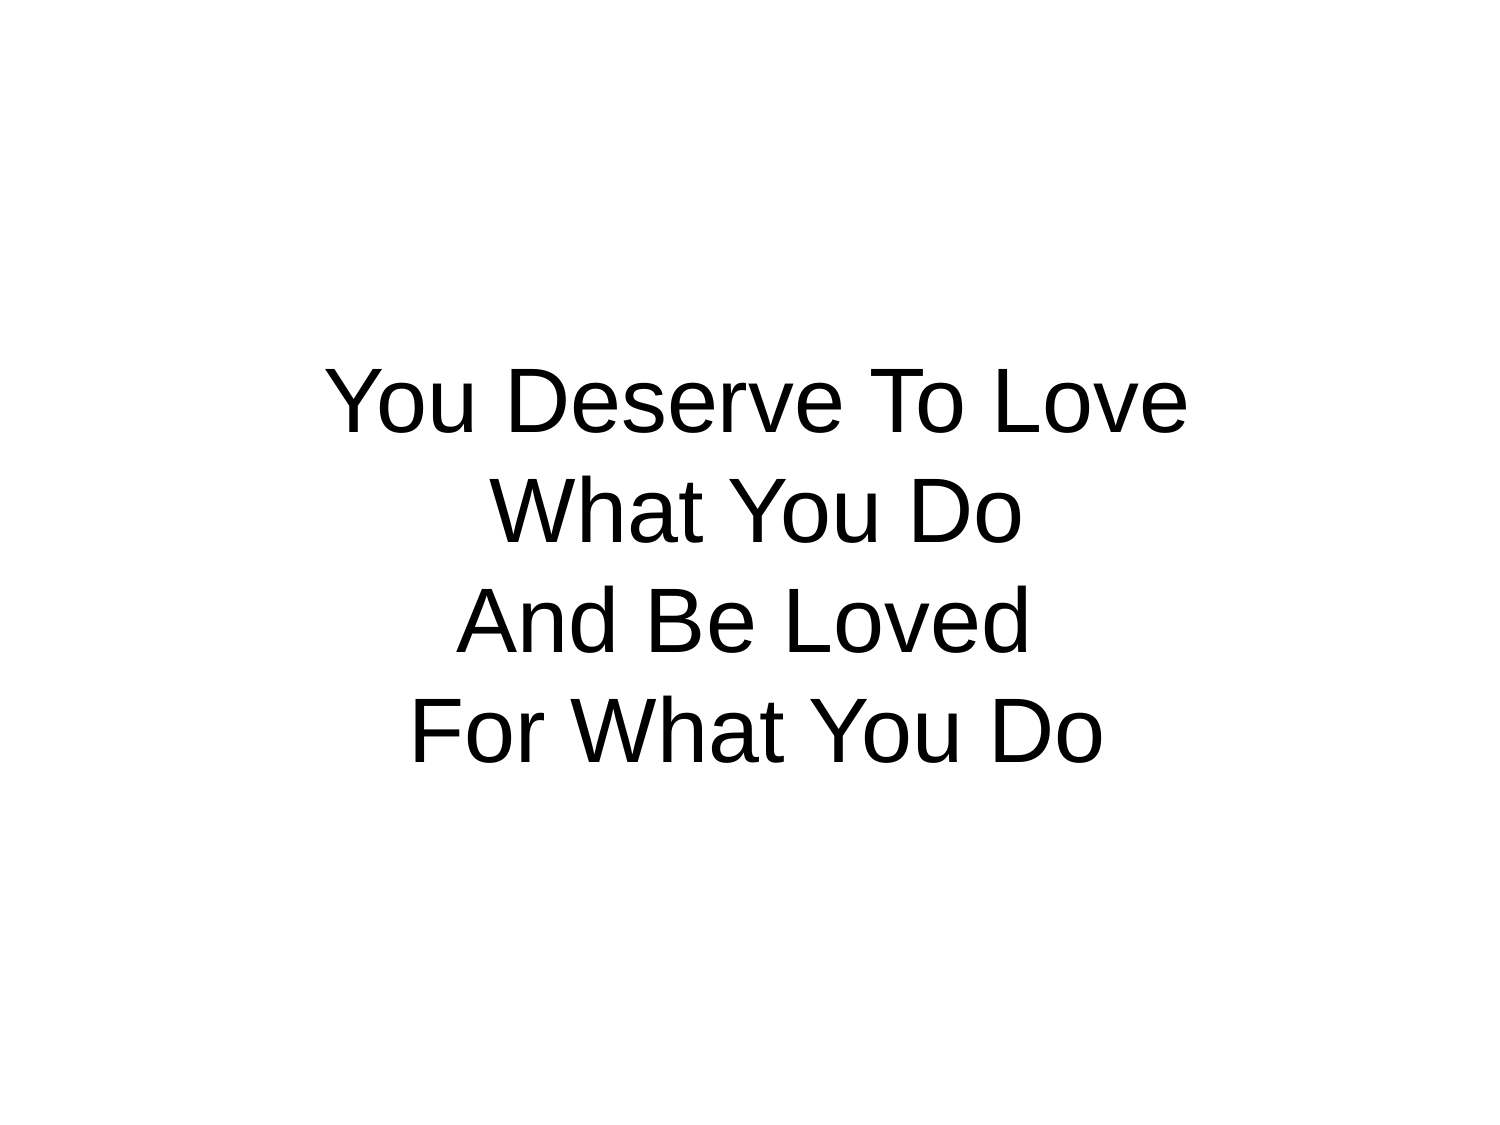

# You Deserve To Love What You Do And Be Loved For What You Do